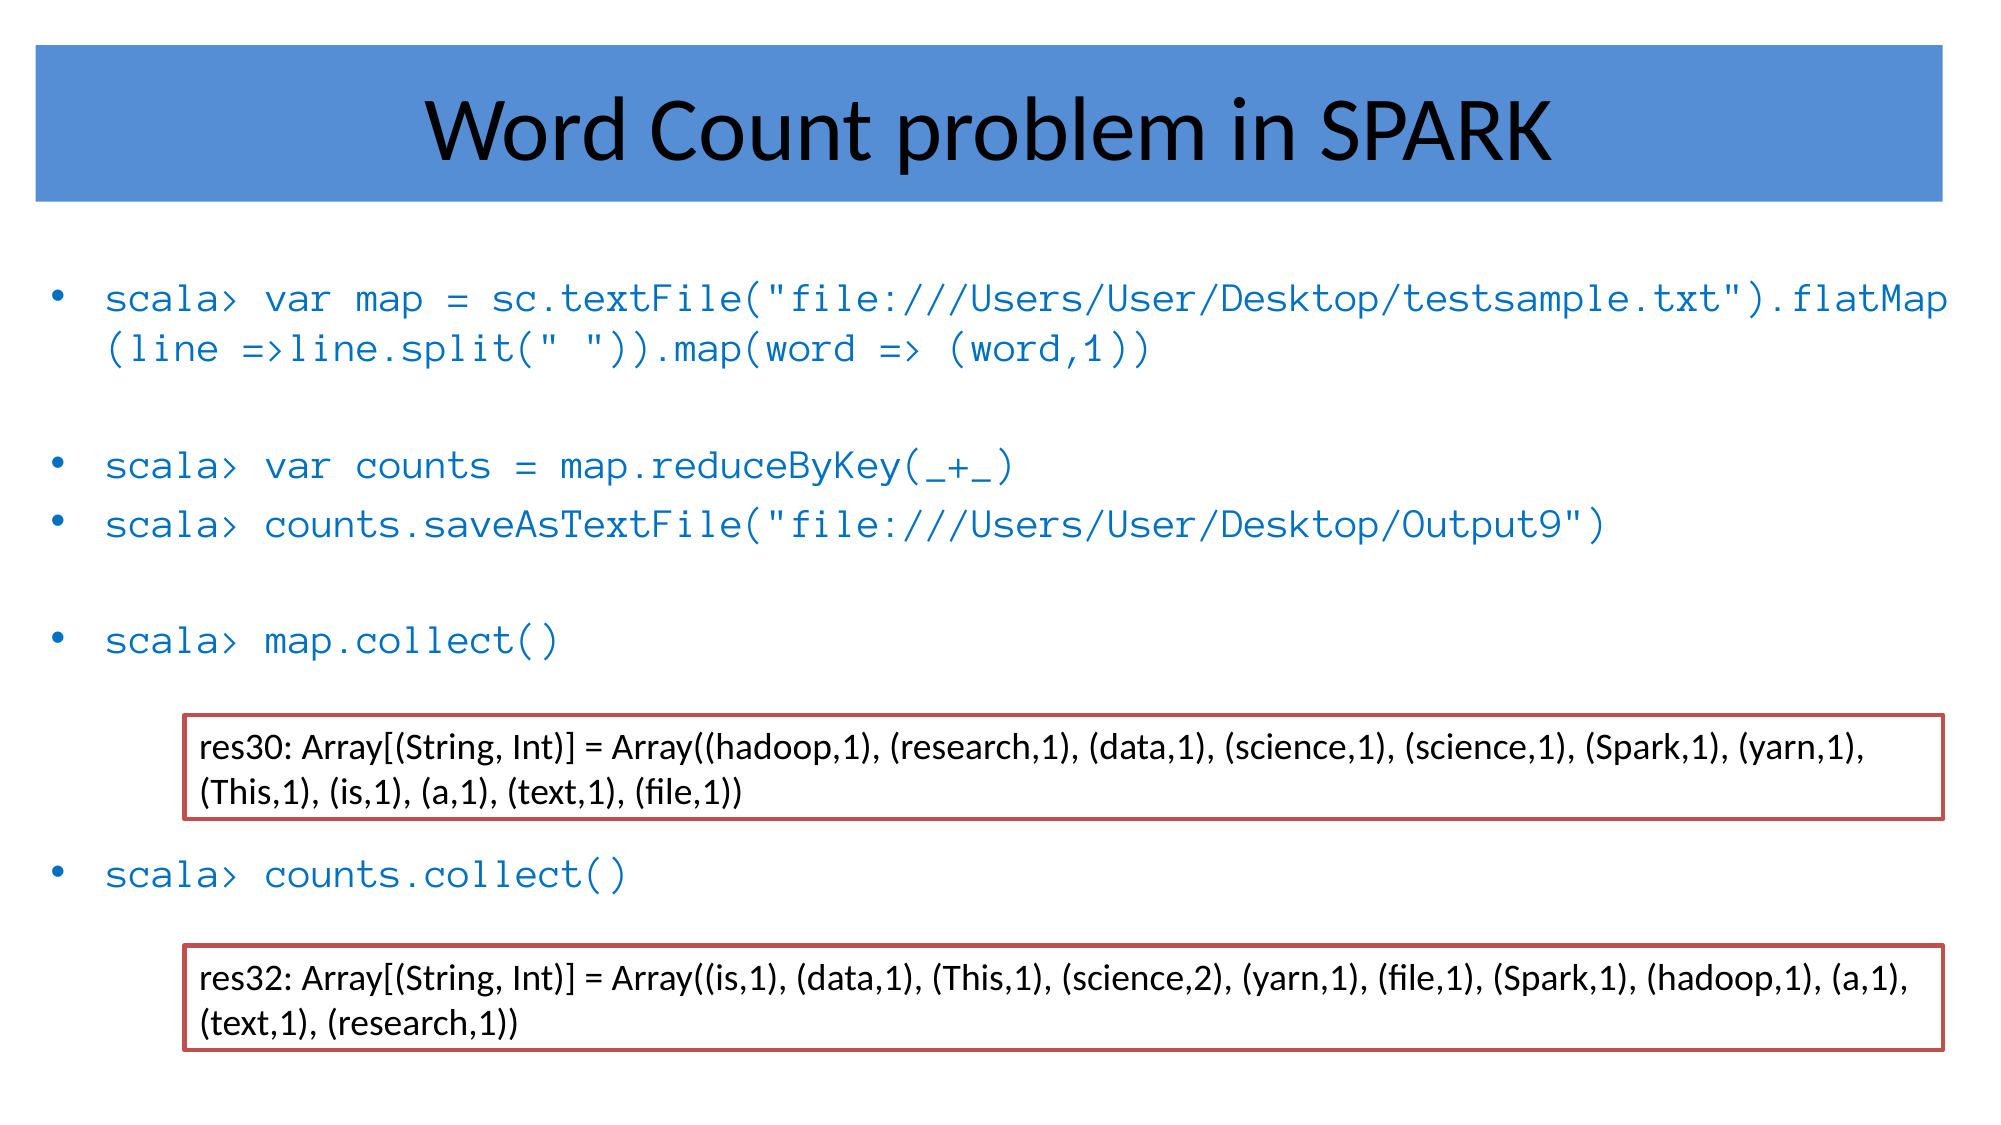

#
Word Count problem in SPARK
scala> var map = sc.textFile("file:///Users/User/Desktop/testsample.txt").flatMap (line =>line.split(" ")).map(word => (word,1))

scala> var counts = map.reduceByKey(_+_)
scala> counts.saveAsTextFile("file:///Users/User/Desktop/Output9")

scala> map.collect()

scala> counts.collect()

res30: Array[(String, Int)] = Array((hadoop,1), (research,1), (data,1), (science,1), (science,1), (Spark,1), (yarn,1), (This,1), (is,1), (a,1), (text,1), (file,1))
res32: Array[(String, Int)] = Array((is,1), (data,1), (This,1), (science,2), (yarn,1), (file,1), (Spark,1), (hadoop,1), (a,1), (text,1), (research,1))